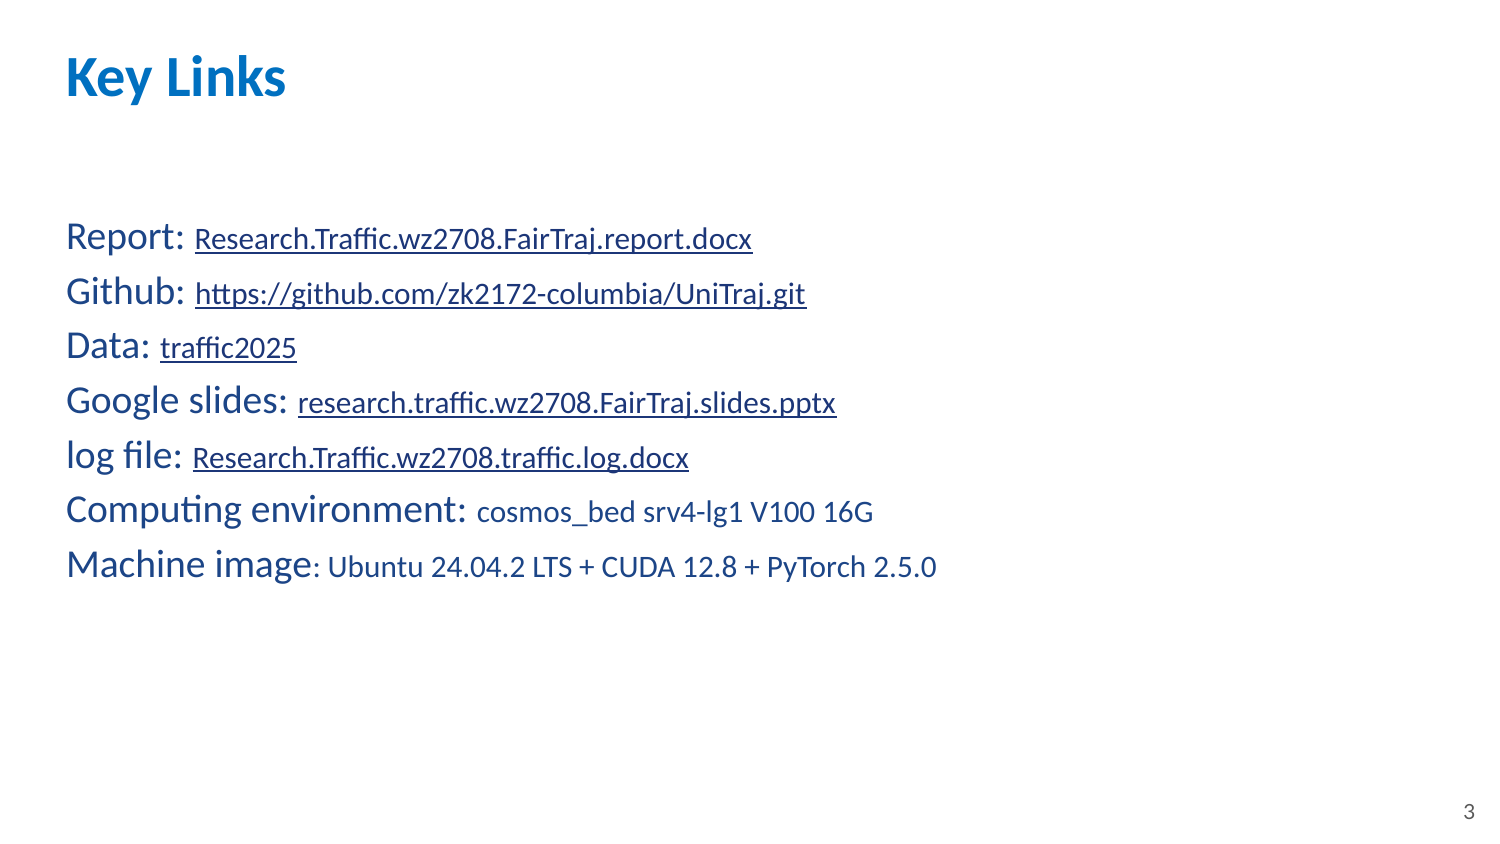

# Key Links

Report: Research.Traffic.wz2708.FairTraj.report.docx
Github: https://github.com/zk2172-columbia/UniTraj.git
Data: traffic2025
Google slides: research.traffic.wz2708.FairTraj.slides.pptx
log file: Research.Traffic.wz2708.traffic.log.docx
Computing environment: cosmos_bed srv4-lg1 V100 16G
Machine image: Ubuntu 24.04.2 LTS + CUDA 12.8 + PyTorch 2.5.0

3